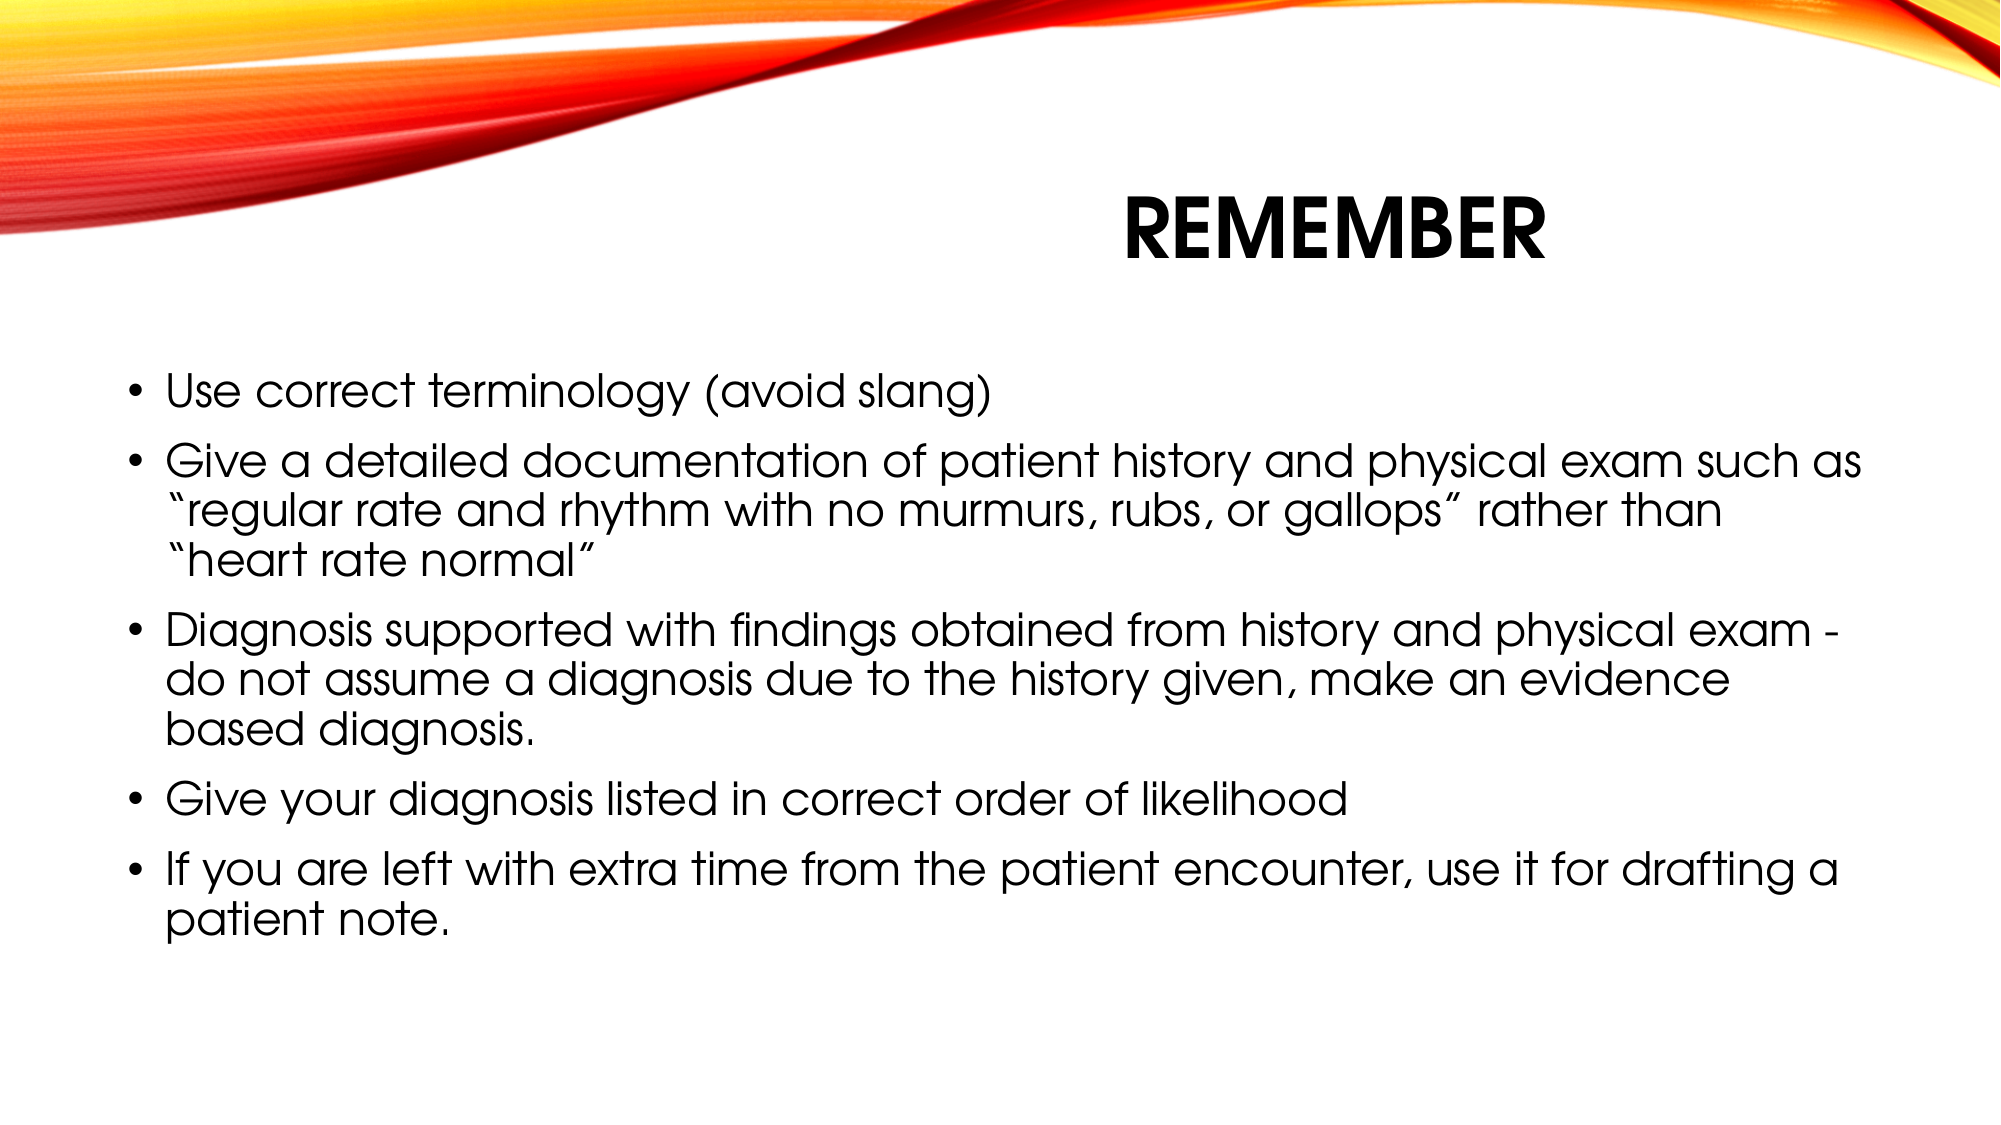

# REMEMBER
Use correct terminology (avoid slang)
Give a detailed documentation of patient history and physical exam such as “regular rate and rhythm with no murmurs, rubs, or gallops” rather than “heart rate normal”
Diagnosis supported with findings obtained from history and physical exam - do not assume a diagnosis due to the history given, make an evidence based diagnosis.
Give your diagnosis listed in correct order of likelihood
If you are left with extra time from the patient encounter, use it for drafting a patient note.